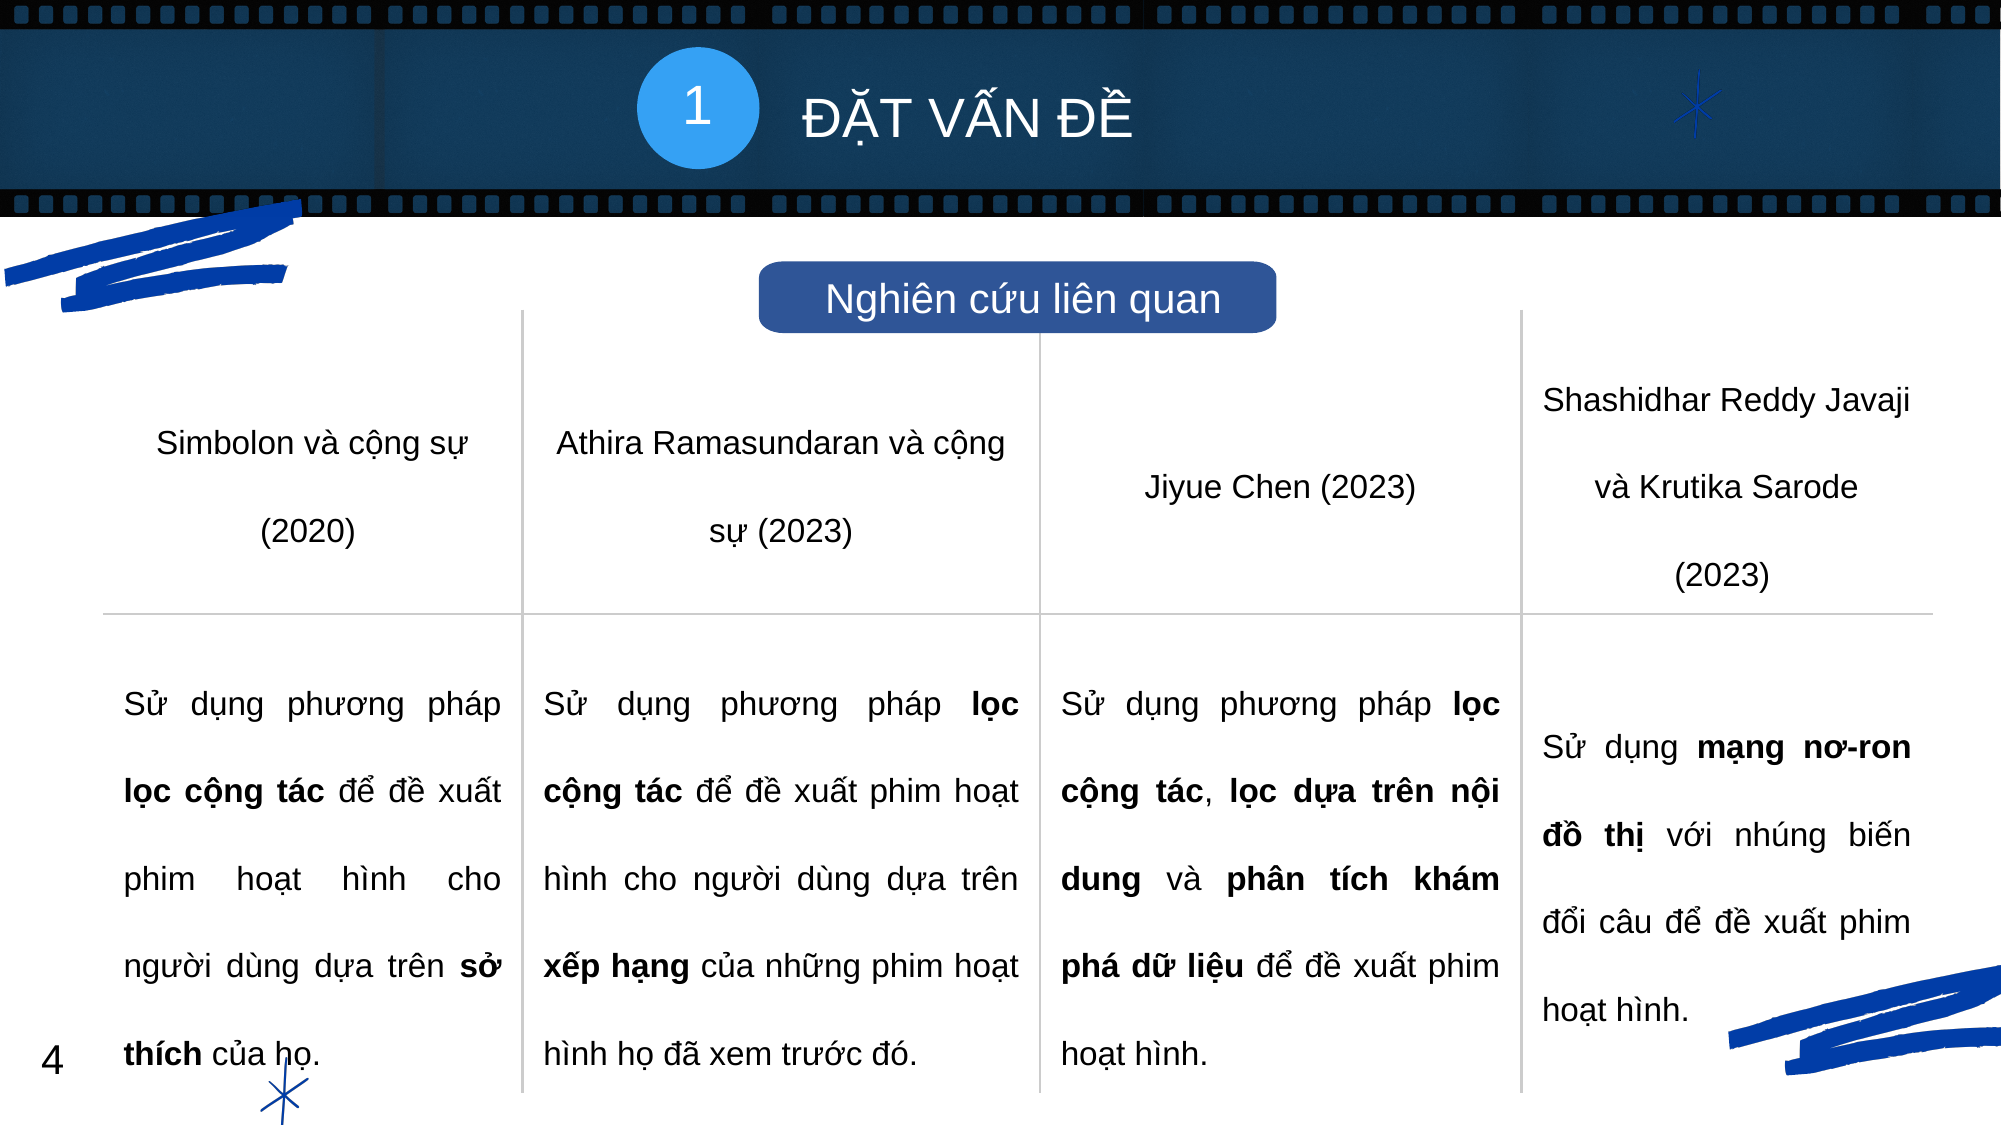

1

ĐẶT VẤN ĐỀ

Nghiên cứu liên quan

| Simbolon và cộng sự (2020) | Athira Ramasundaran và cộng sự (2023) | Jiyue Chen (2023) | Shashidhar Reddy Javaji và Krutika Sarode (2023) |
| --- | --- | --- | --- |
| Sử dụng phương pháp lọc cộng tác để đề xuất phim hoạt hình cho người dùng dựa trên sở thích của họ. | Sử dụng phương pháp lọc cộng tác để đề xuất phim hoạt hình cho người dùng dựa trên xếp hạng của những phim hoạt hình họ đã xem trước đó. | Sử dụng phương pháp lọc cộng tác, lọc dựa trên nội dung và phân tích khám phá dữ liệu để đề xuất phim hoạt hình. | Sử dụng mạng nơ-ron đồ thị với nhúng biến đổi câu để đề xuất phim hoạt hình. |

4